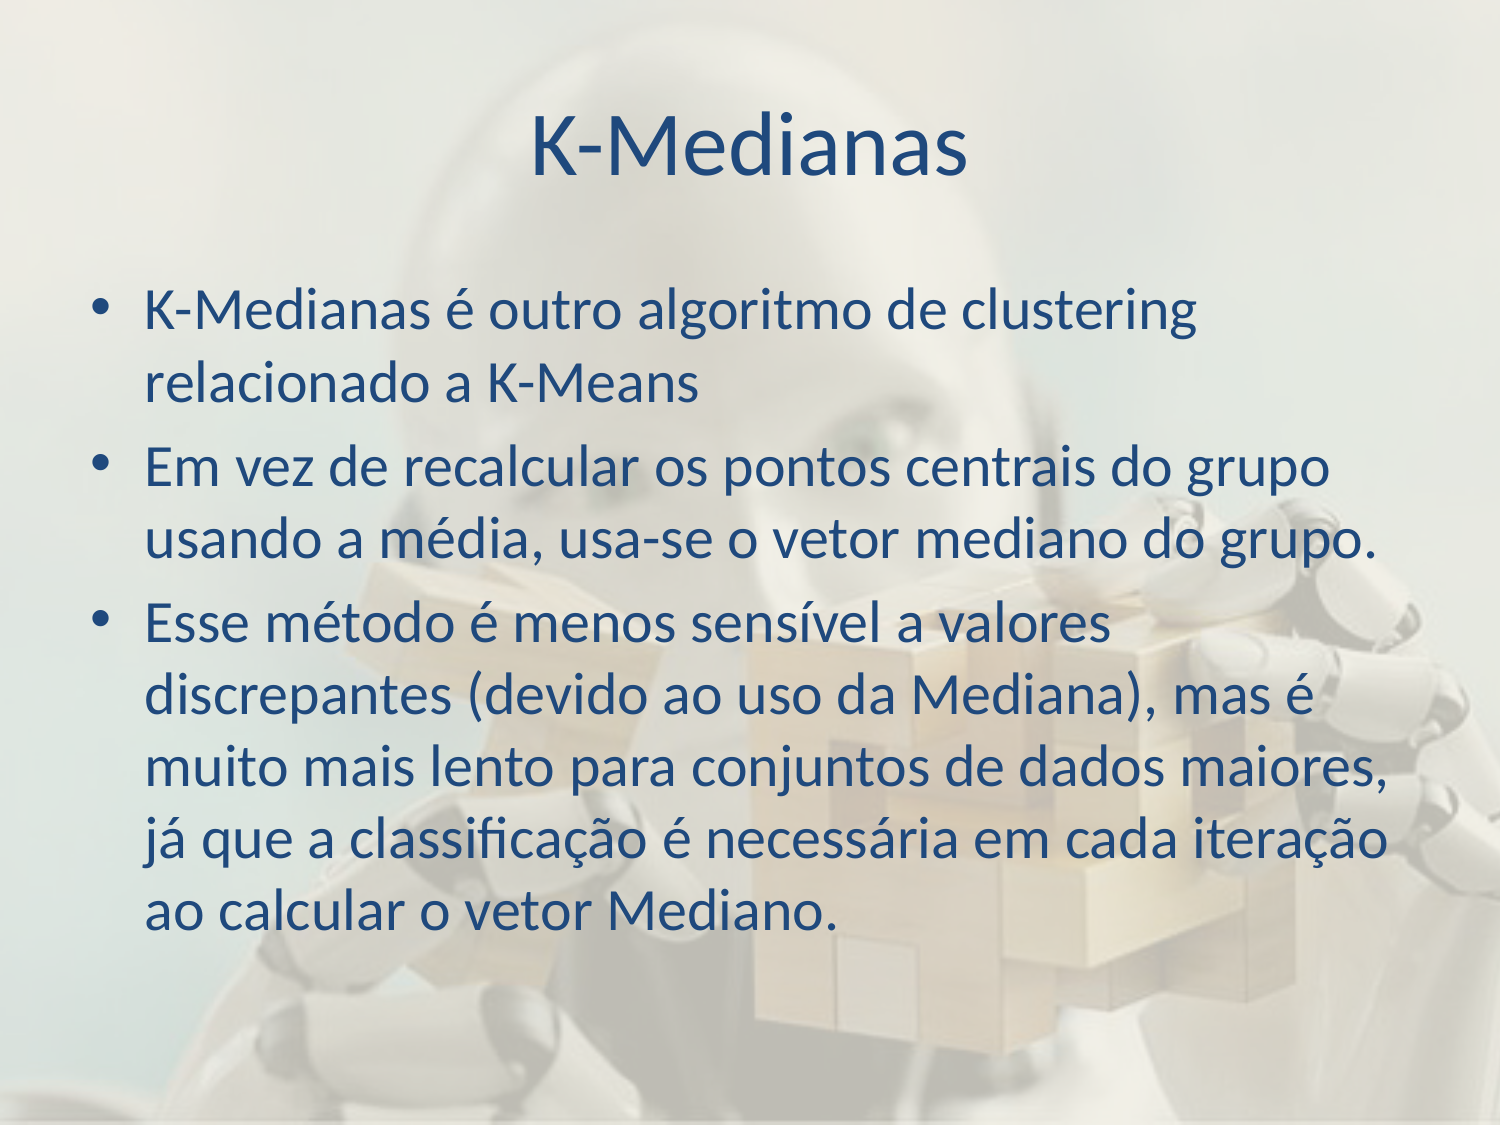

# K-Medianas
K-Medianas é outro algoritmo de clustering relacionado a K-Means
Em vez de recalcular os pontos centrais do grupo usando a média, usa-se o vetor mediano do grupo.
Esse método é menos sensível a valores discrepantes (devido ao uso da Mediana), mas é muito mais lento para conjuntos de dados maiores, já que a classificação é necessária em cada iteração ao calcular o vetor Mediano.